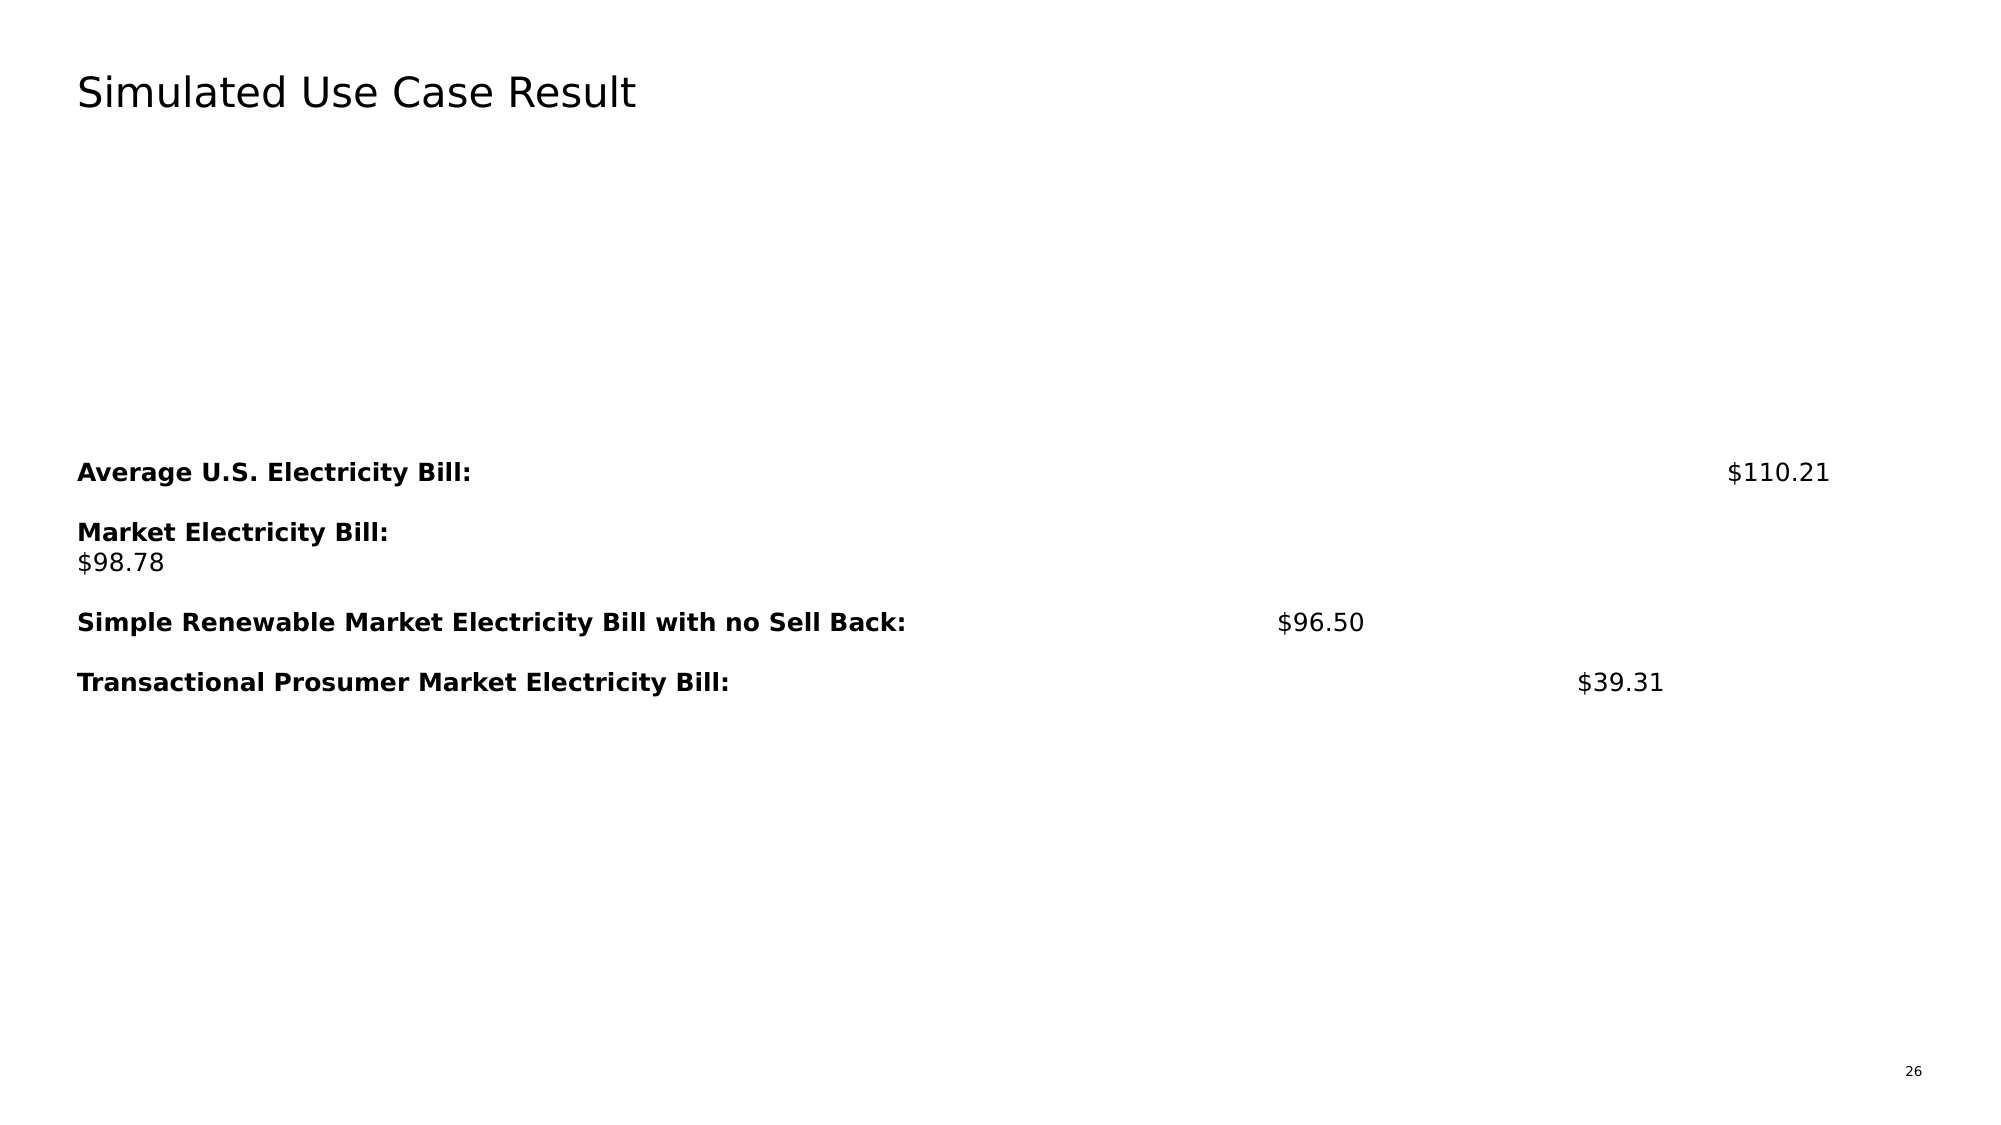

# Simulated Use Case Result
Average U.S. Electricity Bill:									$110.21

Market Electricity Bill:										$98.78

Simple Renewable Market Electricity Bill with no Sell Back:			$96.50

Transactional Prosumer Market Electricity Bill:						$39.31